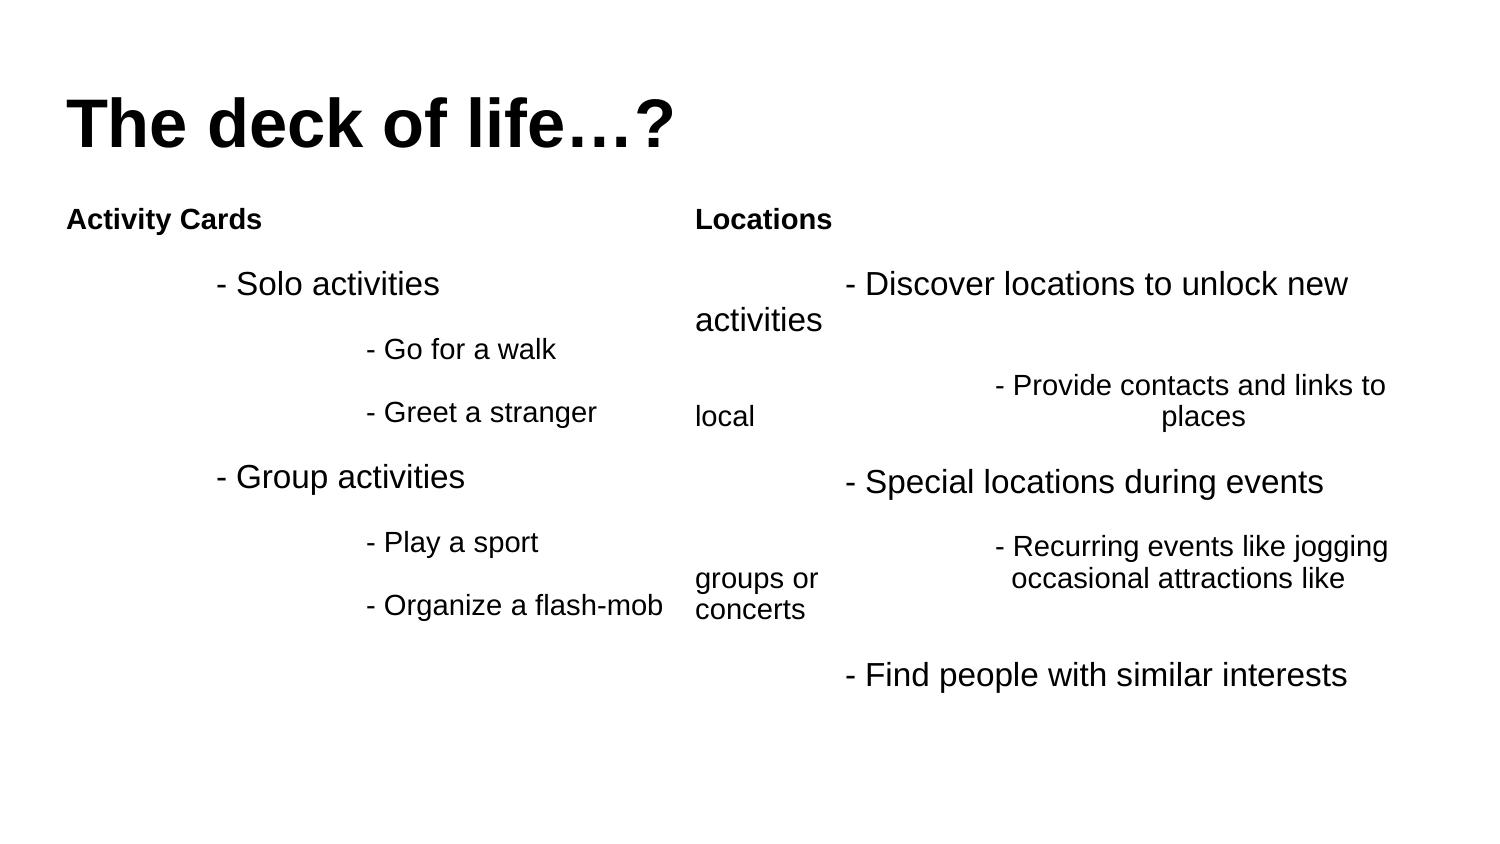

# The deck of life…?
Activity Cards

	- Solo activities

		- Go for a walk

		- Greet a stranger

	- Group activities

		- Play a sport

		- Organize a flash-mob
Locations

	- Discover locations to unlock new activities

		- Provide contacts and links to local 			  places

	- Special locations during events

		- Recurring events like jogging groups or 		  occasional attractions like concerts

	- Find people with similar interests